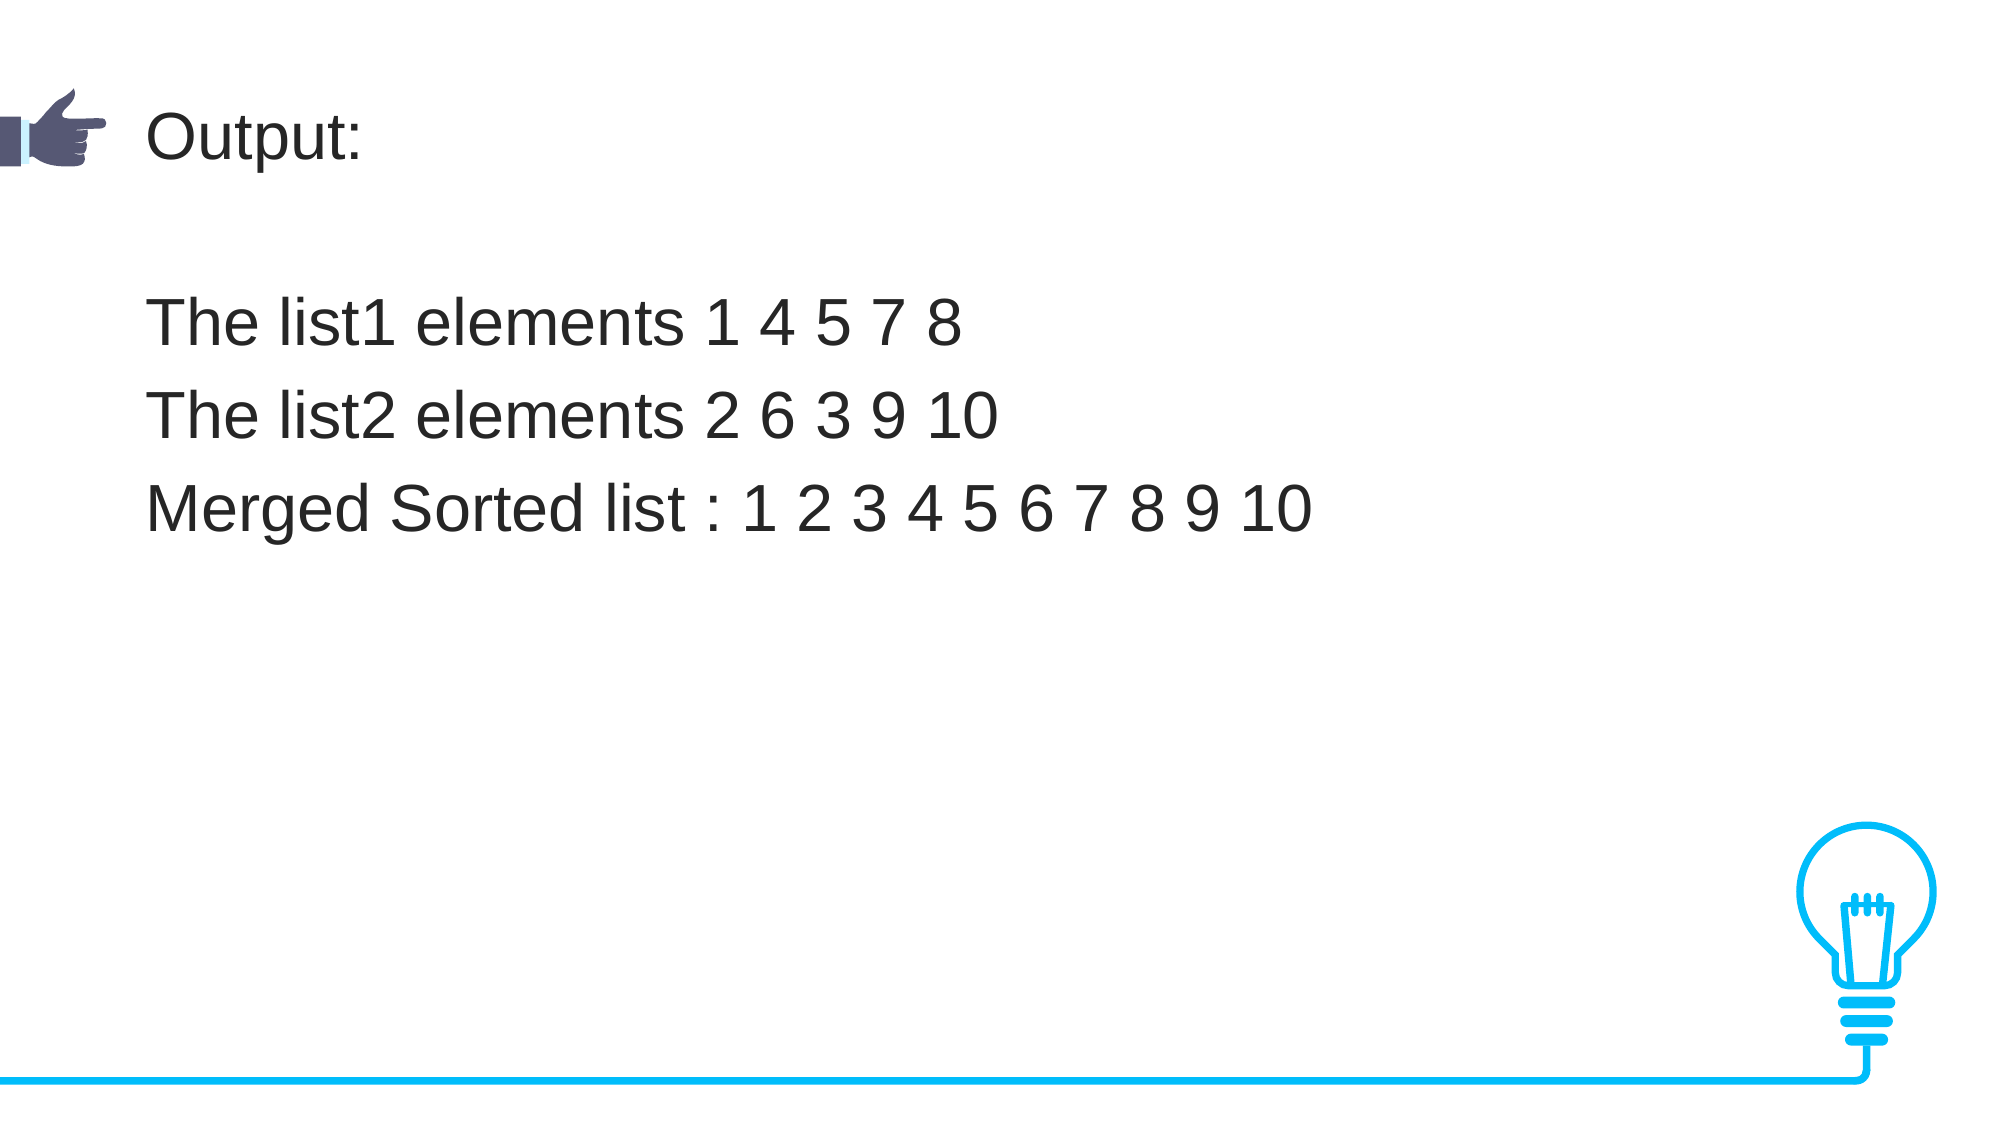

Output:

The list1 elements 1 4 5 7 8
The list2 elements 2 6 3 9 10
Merged Sorted list : 1 2 3 4 5 6 7 8 9 10